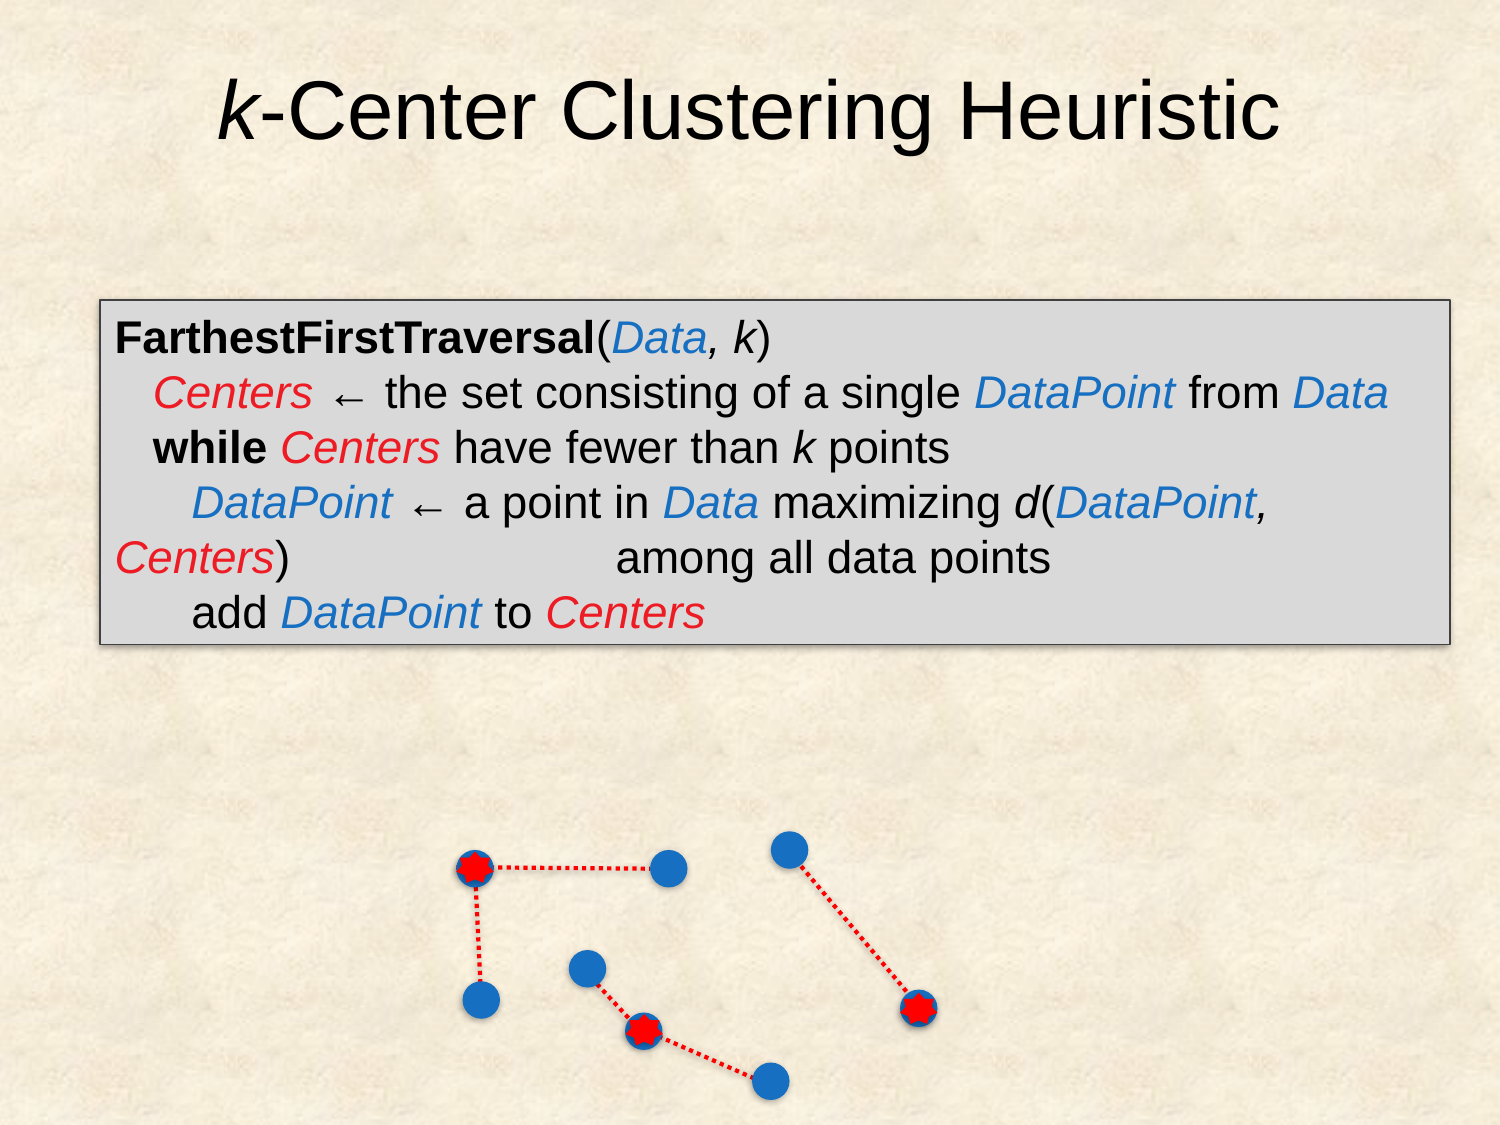

# k-Center Clustering Heuristic
FarthestFirstTraversal(Data, k)
   Centers ← the set consisting of a single DataPoint from Data
   while Centers have fewer than k points
      DataPoint ← a point in Data maximizing d(DataPoint, Centers)  		    among all data points
      add DataPoint to Centers